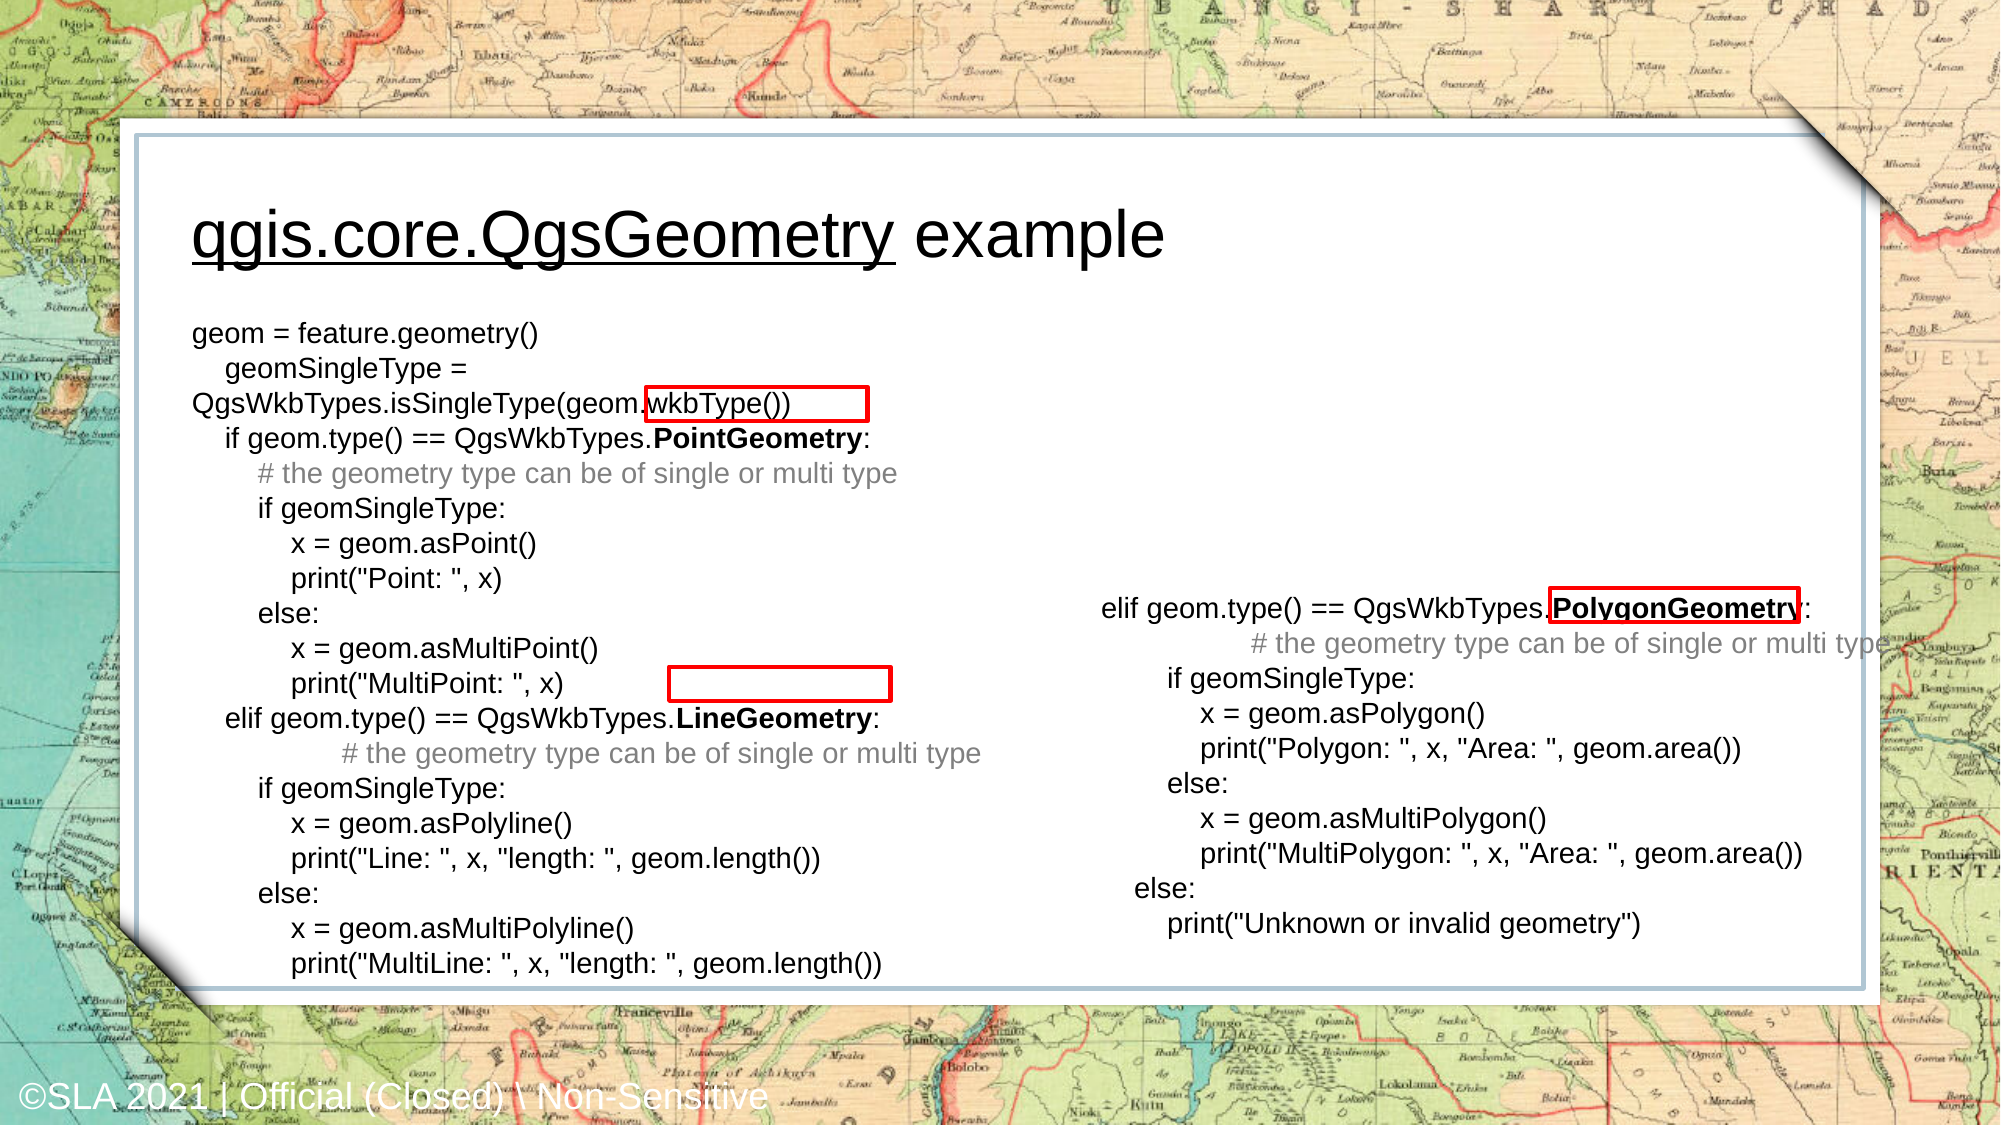

qgis.core.QgsGeometry example

geom = feature.geometry()
    geomSingleType = QgsWkbTypes.isSingleType(geom.wkbType())
    if geom.type() == QgsWkbTypes.PointGeometry:
        # the geometry type can be of single or multi type
        if geomSingleType:
            x = geom.asPoint()
            print("Point: ", x)
        else:
            x = geom.asMultiPoint()
            print("MultiPoint: ", x)
    elif geom.type() == QgsWkbTypes.LineGeometry:
	# the geometry type can be of single or multi type
        if geomSingleType:
            x = geom.asPolyline()
            print("Line: ", x, "length: ", geom.length())
        else:
            x = geom.asMultiPolyline()
            print("MultiLine: ", x, "length: ", geom.length())

elif geom.type() == QgsWkbTypes.PolygonGeometry:
	# the geometry type can be of single or multi type
        if geomSingleType:
            x = geom.asPolygon()
            print("Polygon: ", x, "Area: ", geom.area())
        else:
            x = geom.asMultiPolygon()
            print("MultiPolygon: ", x, "Area: ", geom.area())
    else:
        print("Unknown or invalid geometry")